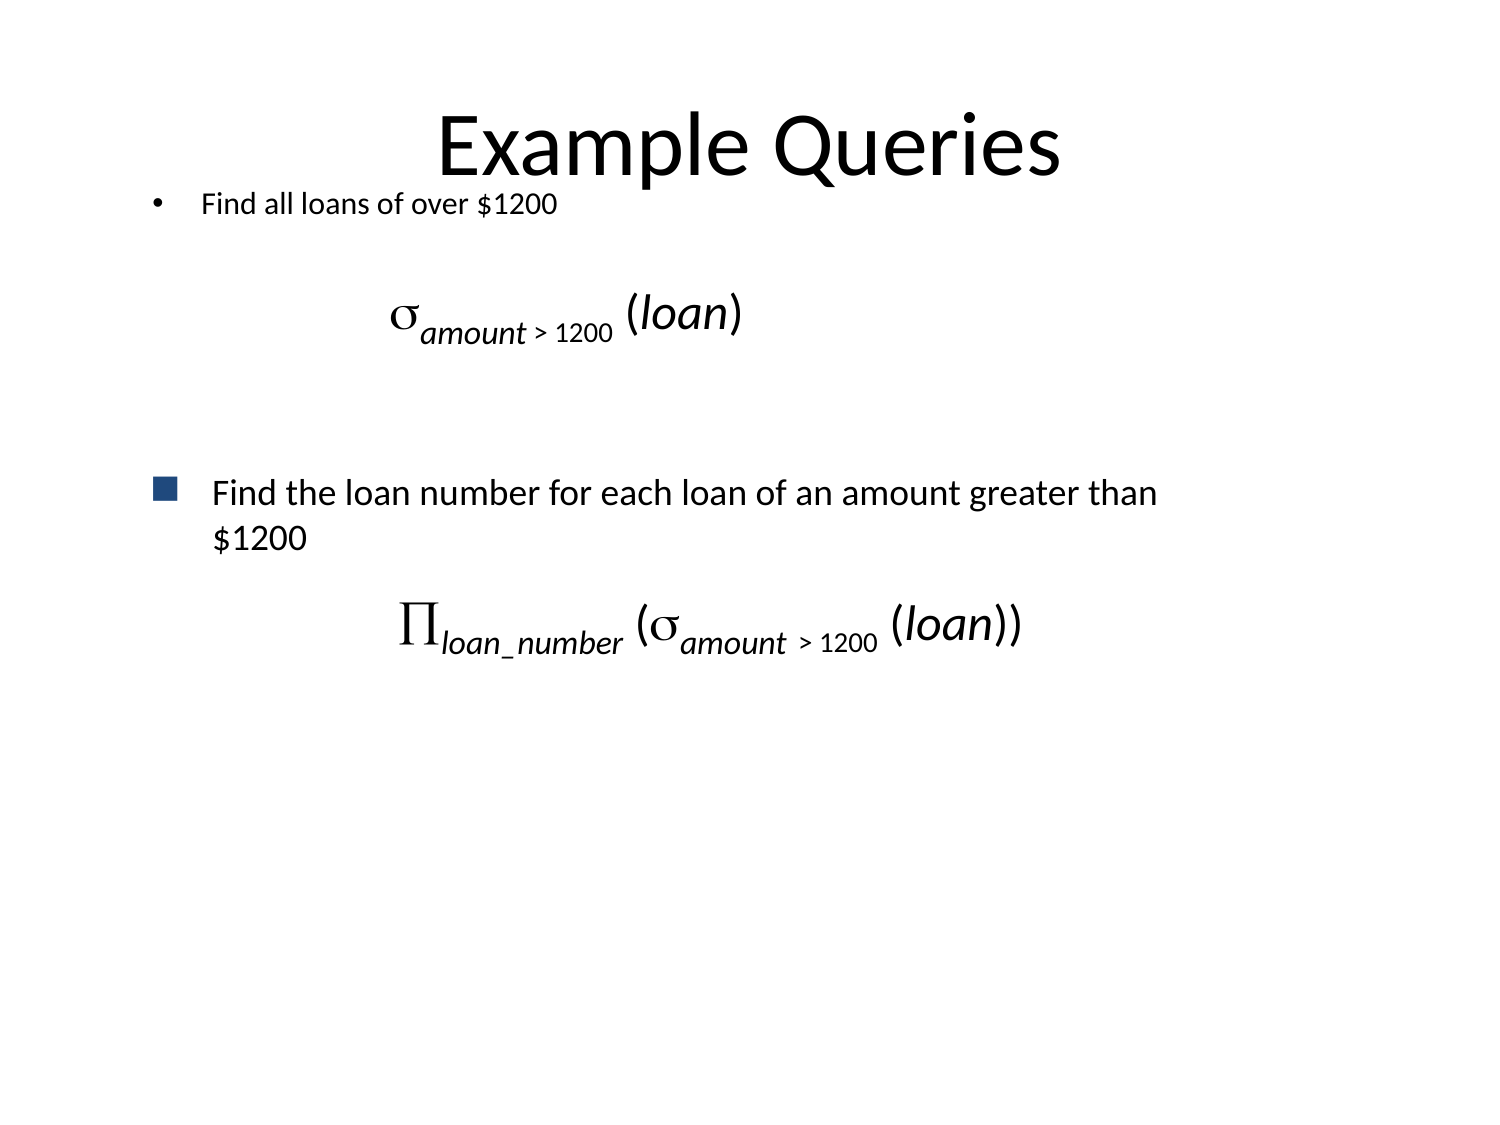

# Example Queries
Find all loans of over $1200

σamount > 1200 (loan)

Find the loan number for each loan of an amount greater than                             $1200

∏loan_number (σamount > 1200 (loan))